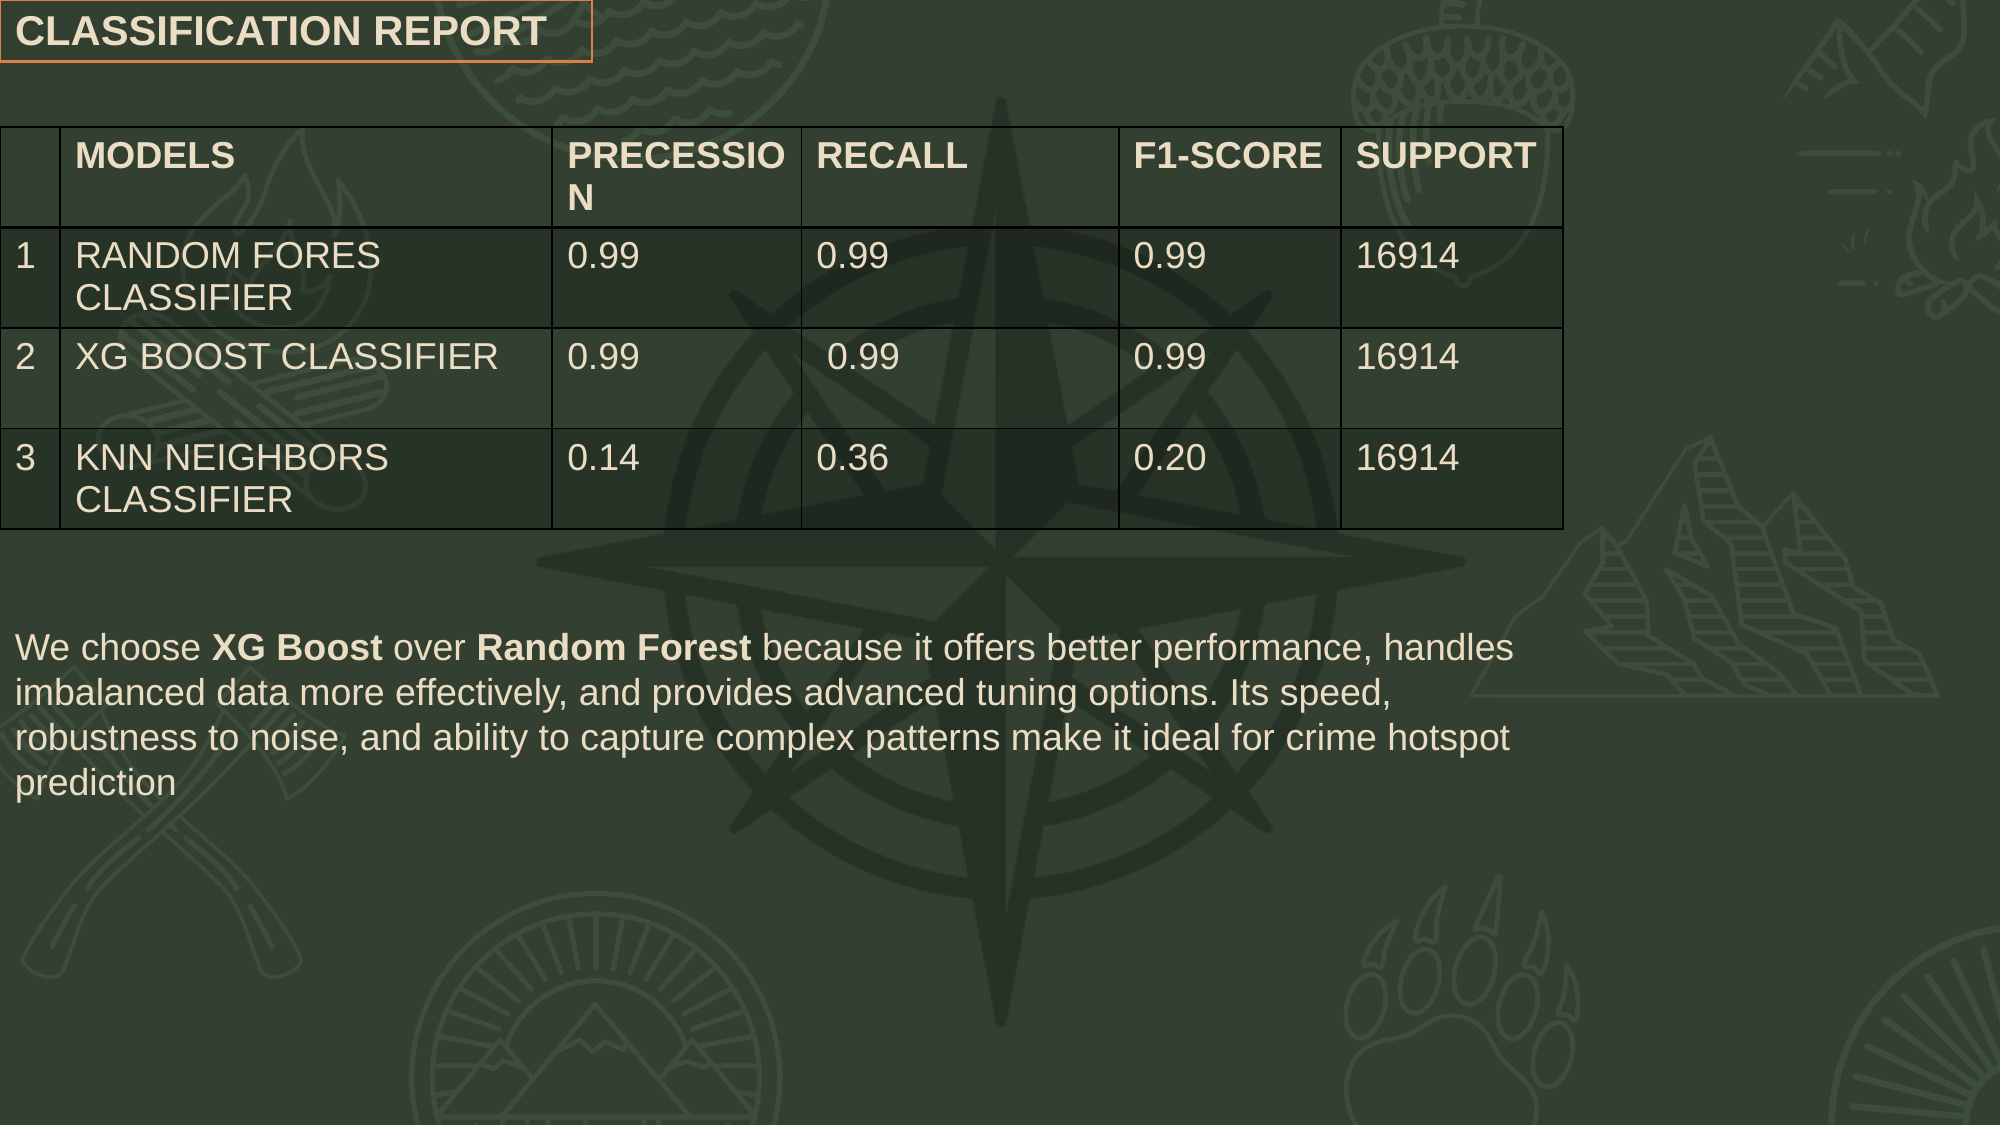

| CLASSIFICATION REPORT |
| --- |
|  | MODELS | PRECESSION | RECALL | F1-SCORE | SUPPORT |
| --- | --- | --- | --- | --- | --- |
| 1 | RANDOM FORES CLASSIFIER | 0.99 | 0.99 | 0.99 | 16914 |
| 2 | XG BOOST CLASSIFIER | 0.99 | 0.99 | 0.99 | 16914 |
| 3 | KNN NEIGHBORS CLASSIFIER | 0.14 | 0.36 | 0.20 | 16914 |
We choose XG Boost over Random Forest because it offers better performance, handles imbalanced data more effectively, and provides advanced tuning options. Its speed, robustness to noise, and ability to capture complex patterns make it ideal for crime hotspot prediction